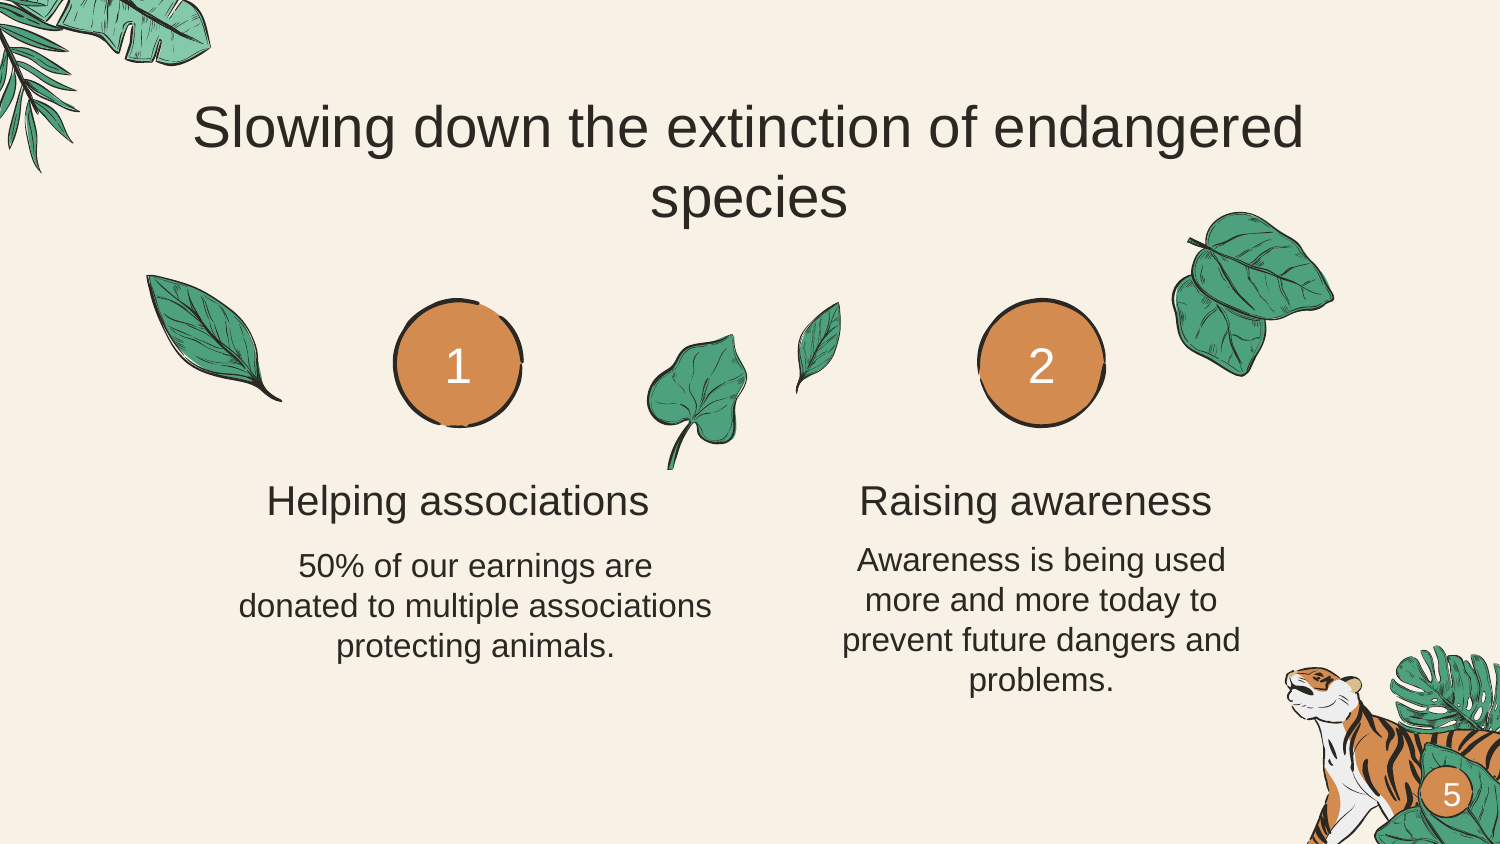

Slowing down the extinction of endangered species

# 1
2

Helping associations
Raising awareness
Awareness is being used more and more today to prevent future dangers and problems.
50% of our earnings are donated to multiple associations protecting animals.

5